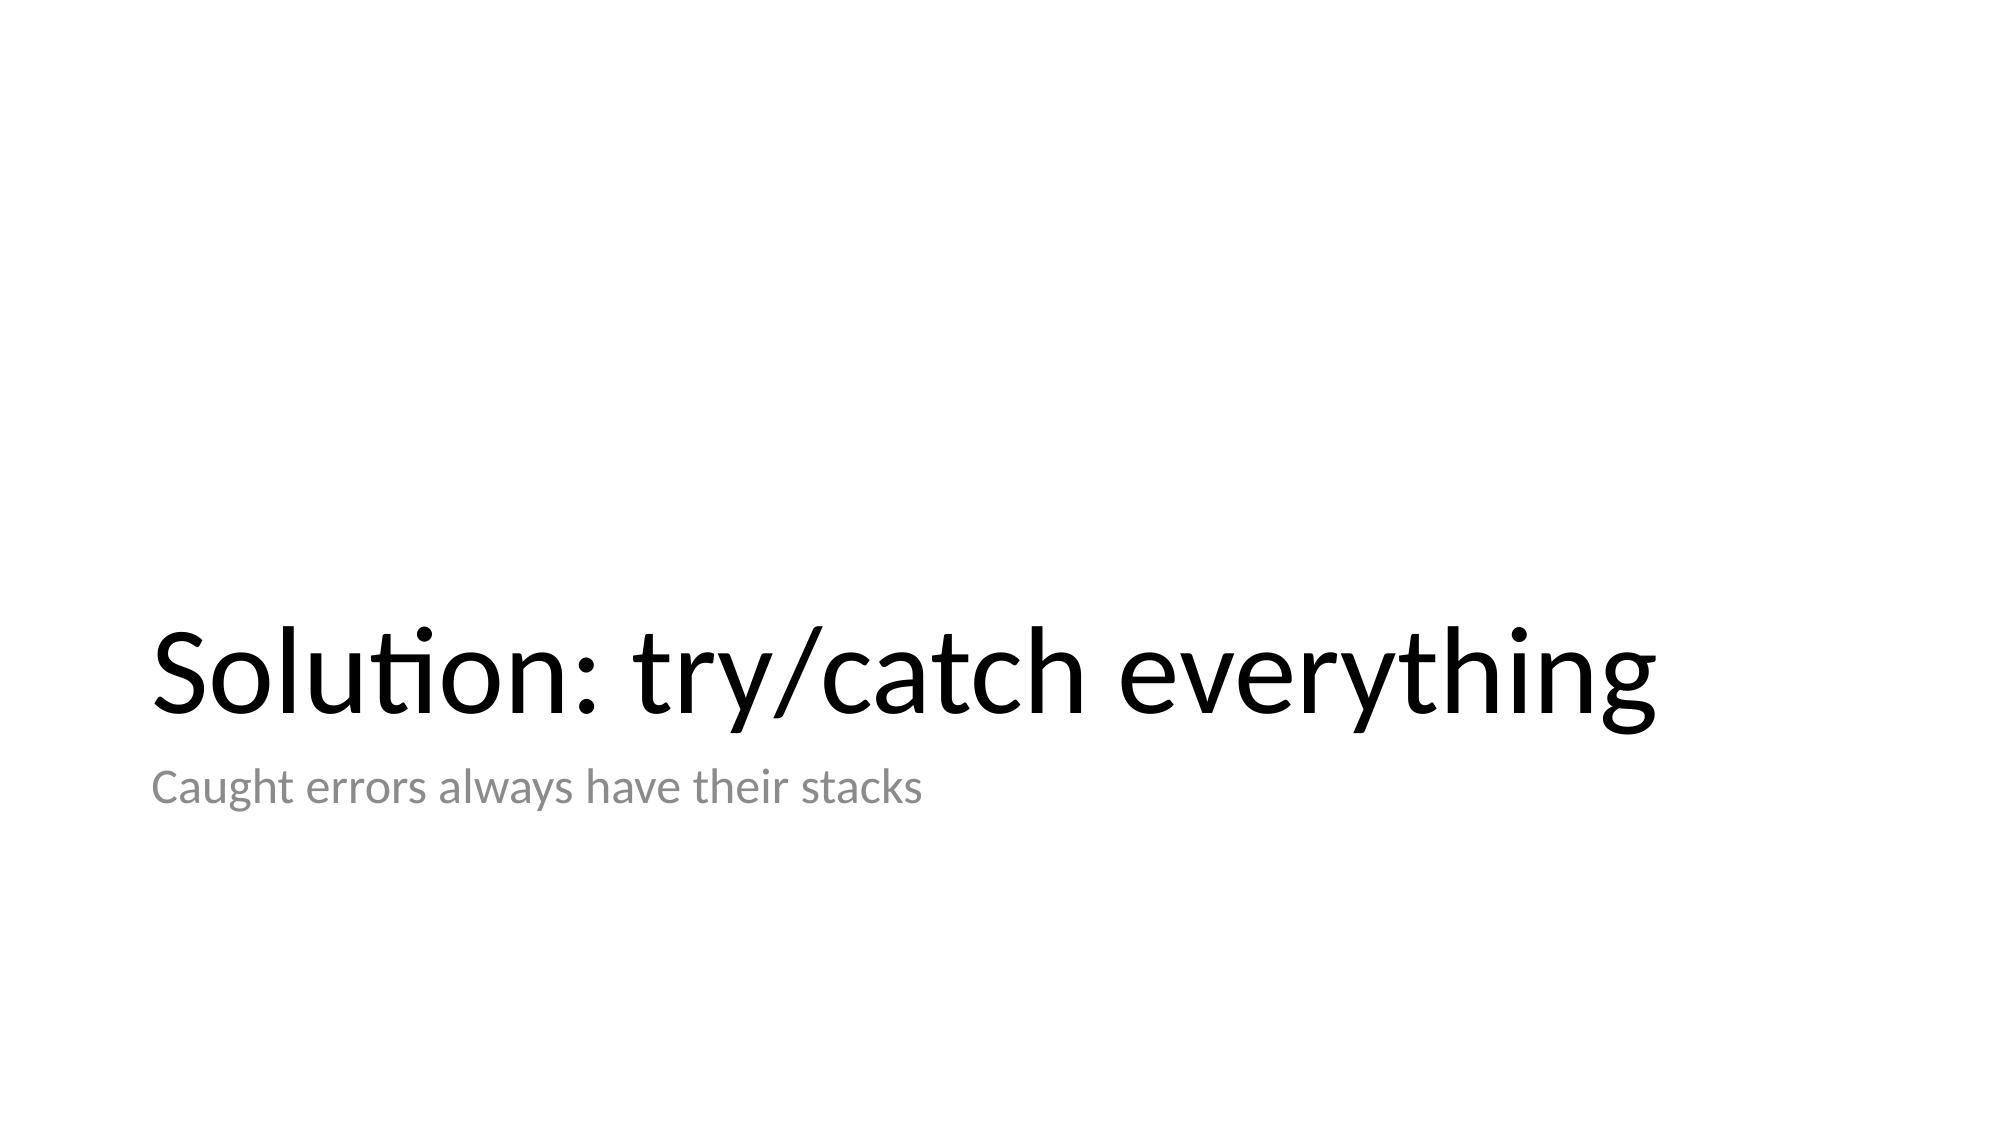

# Solution: try/catch everything
Caught errors always have their stacks